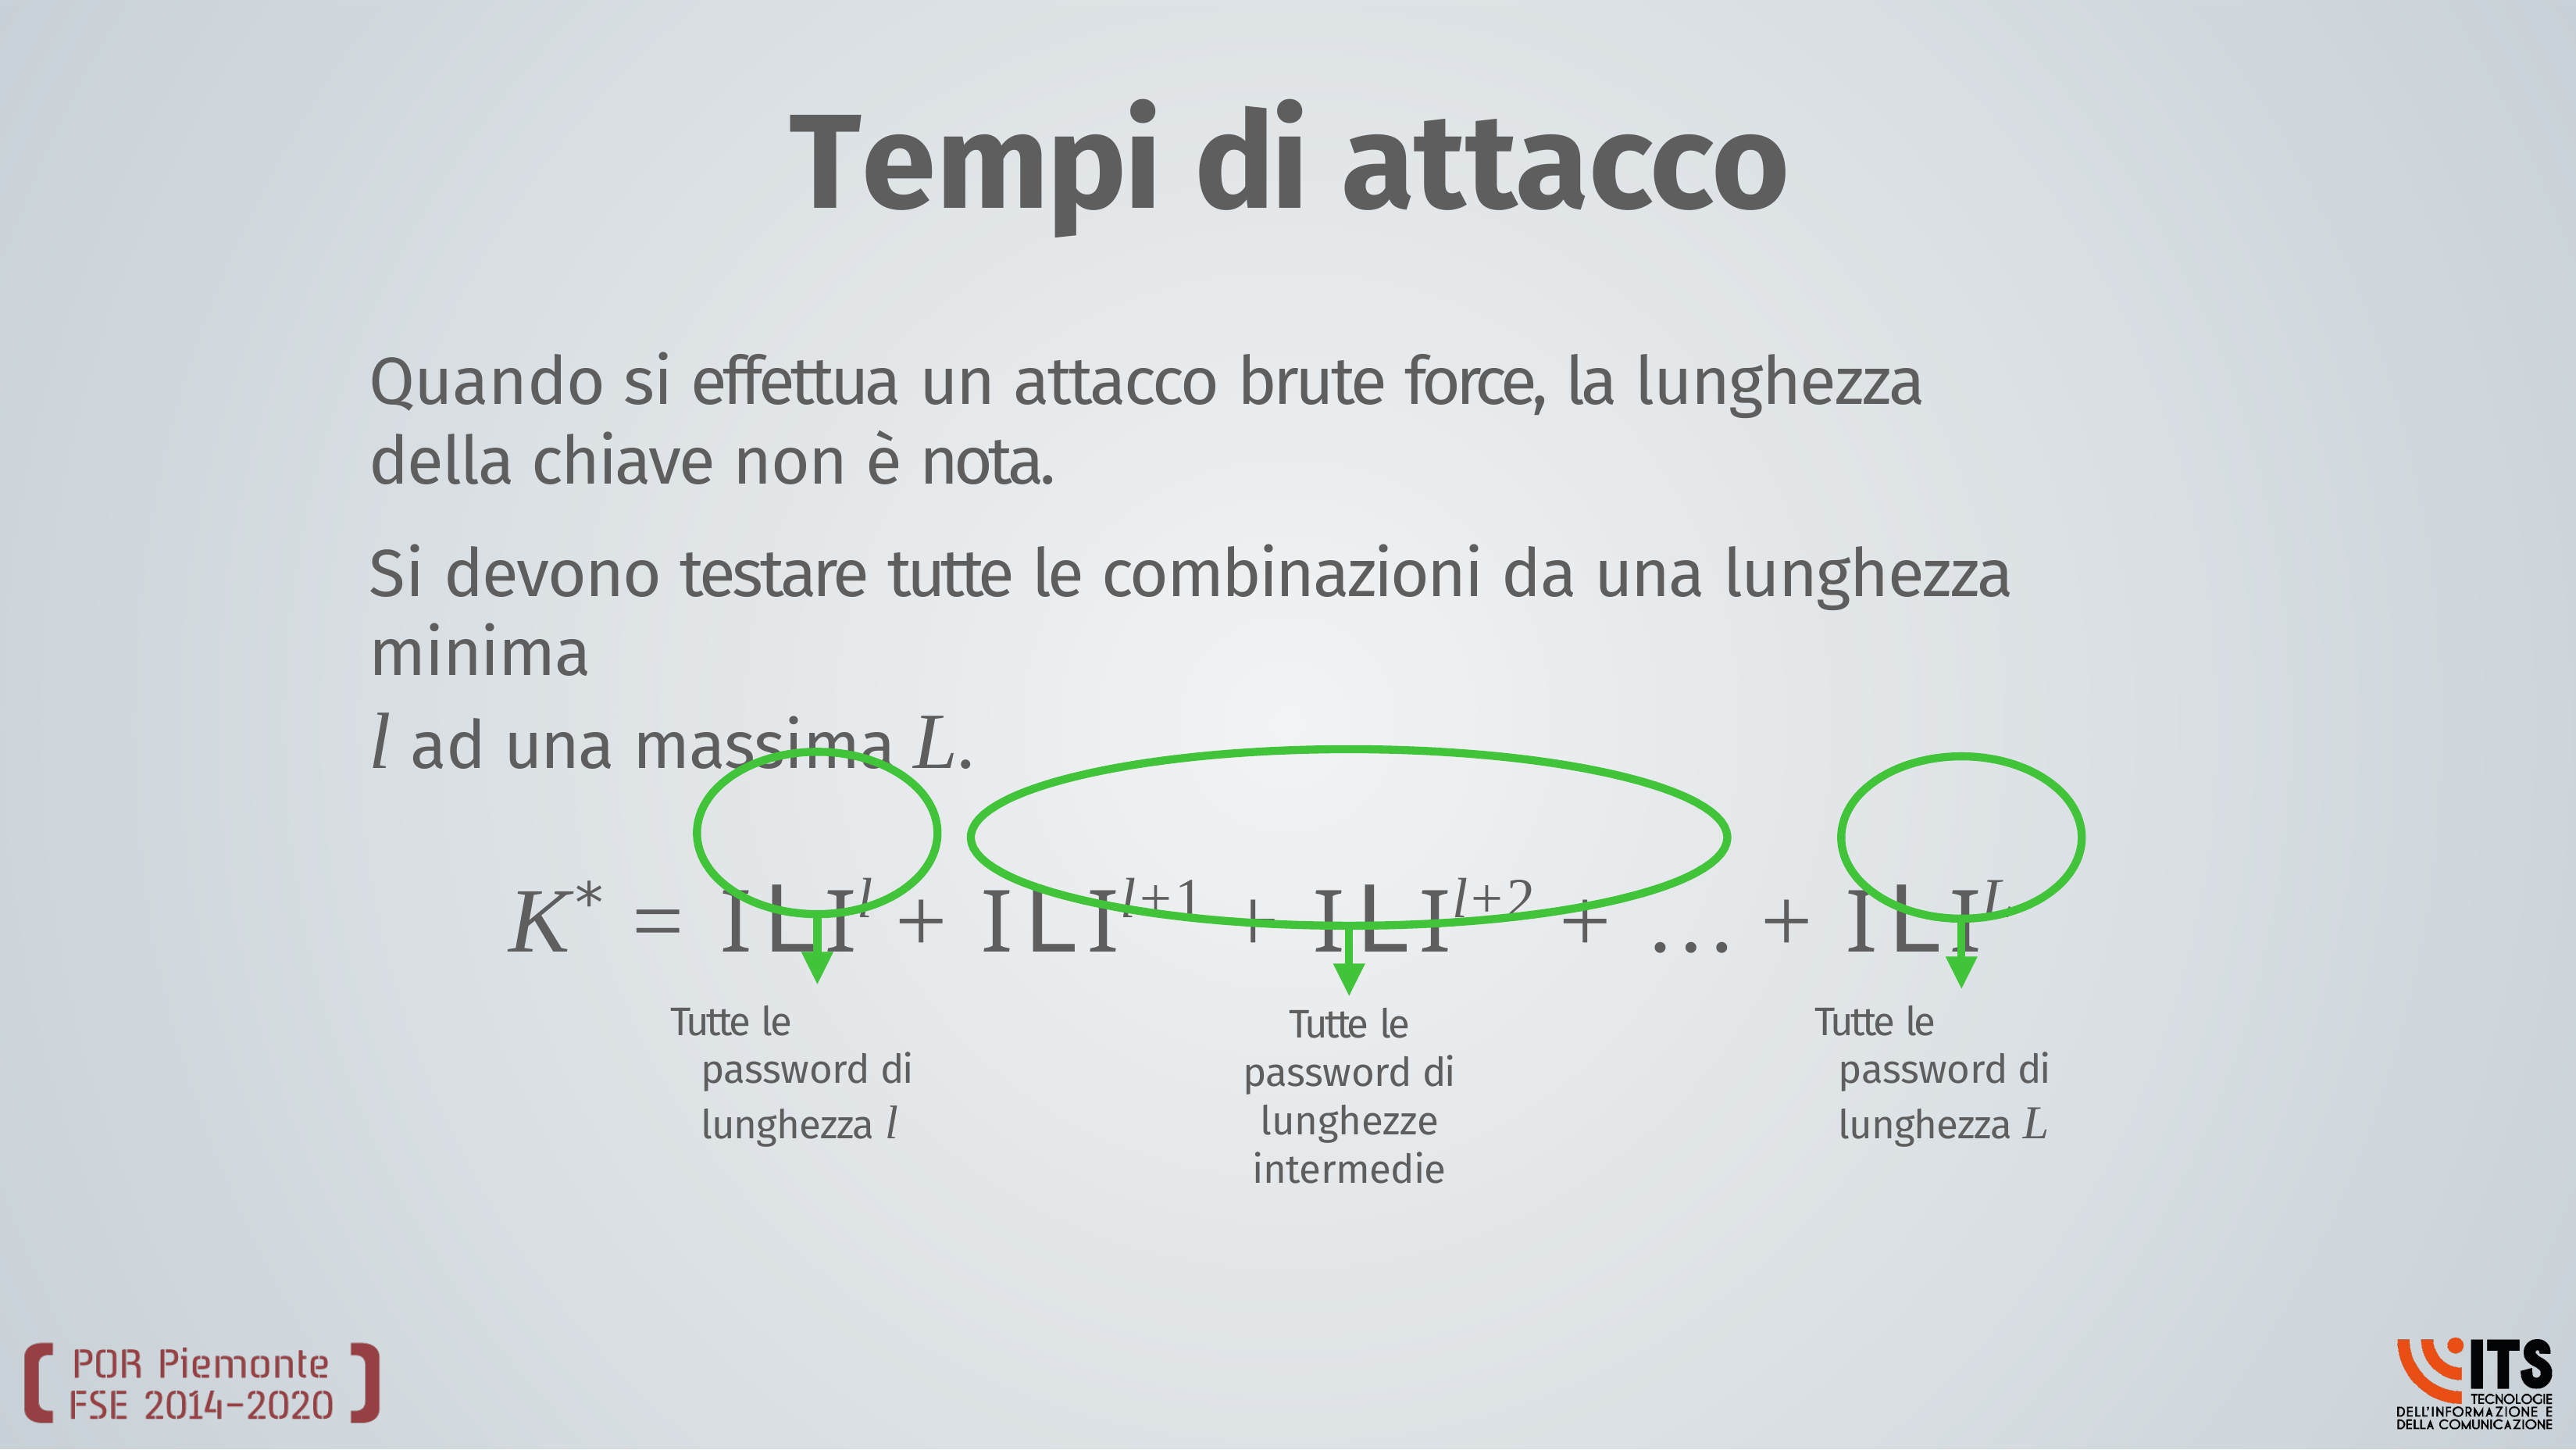

# Tempi di attacco
Quando si effettua un attacco brute force, la lunghezza della chiave non è nota.
Si devono testare tutte le combinazioni da una lunghezza minima
l ad una massima L.
K* = ILIl + ILIl+1 + ILIl+2 + … + ILIL

Tutte le password di lunghezza l
Tutte le password di lunghezza L
Tutte le password di lunghezze intermedie